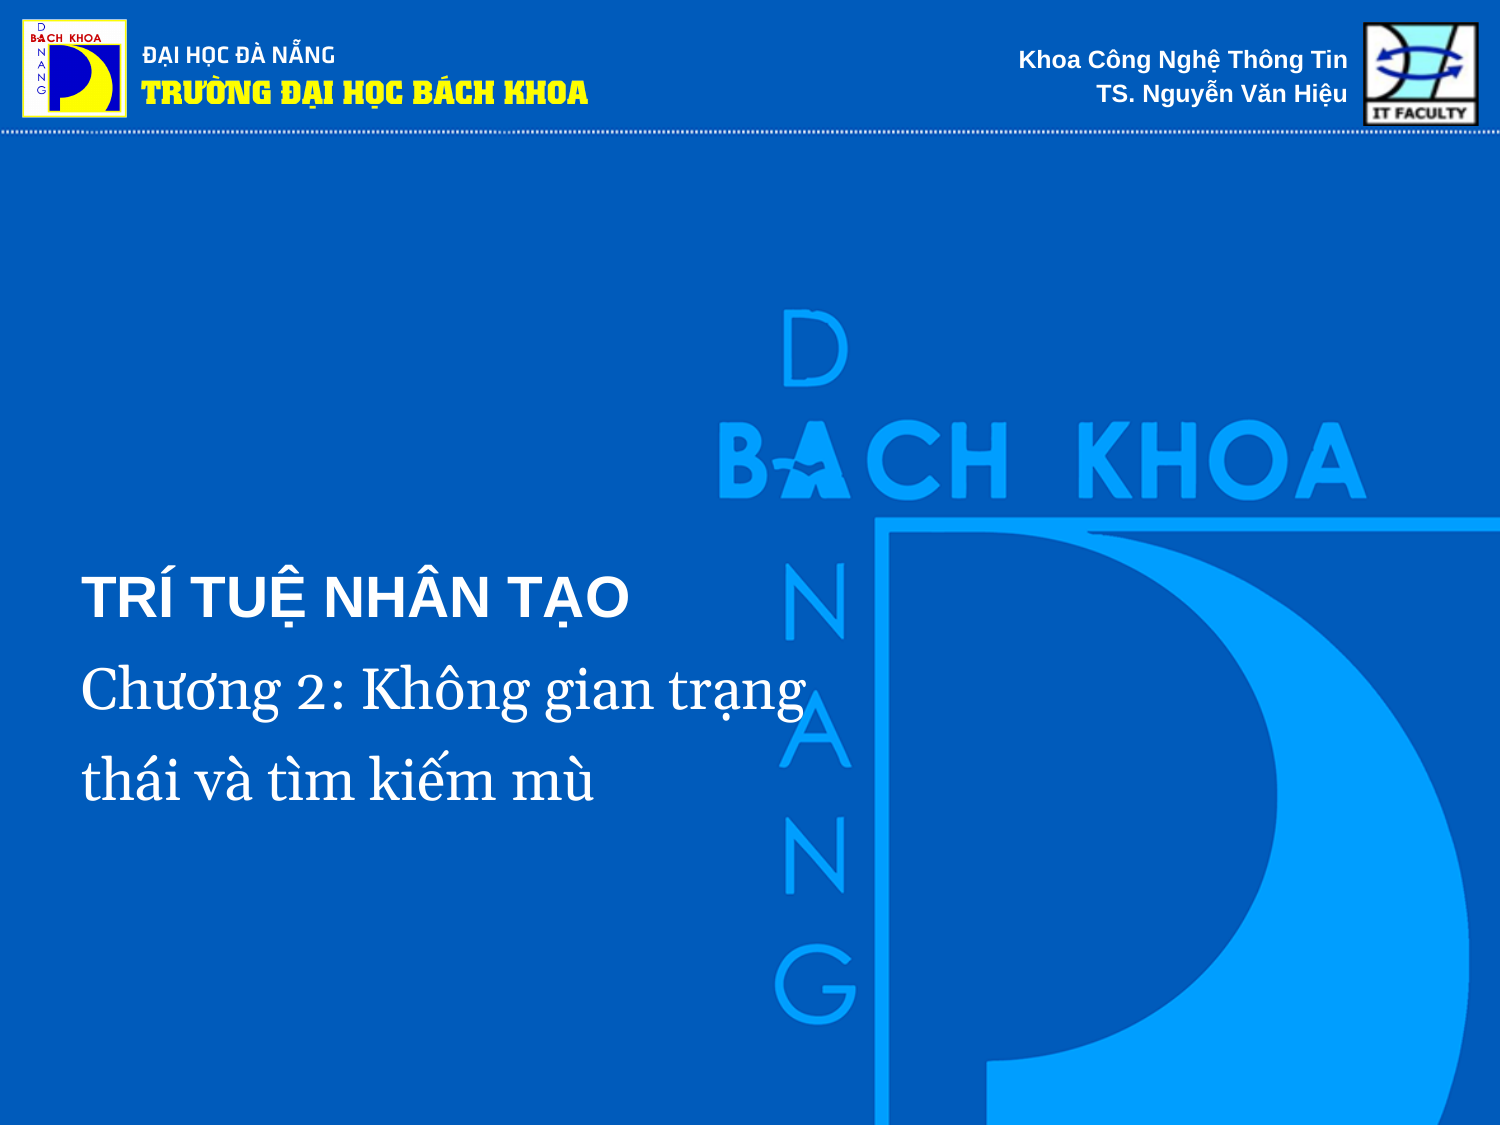

# TRÍ TUỆ NHÂN TẠO
Chương 2: Không gian trạng thái và tìm kiếm mù